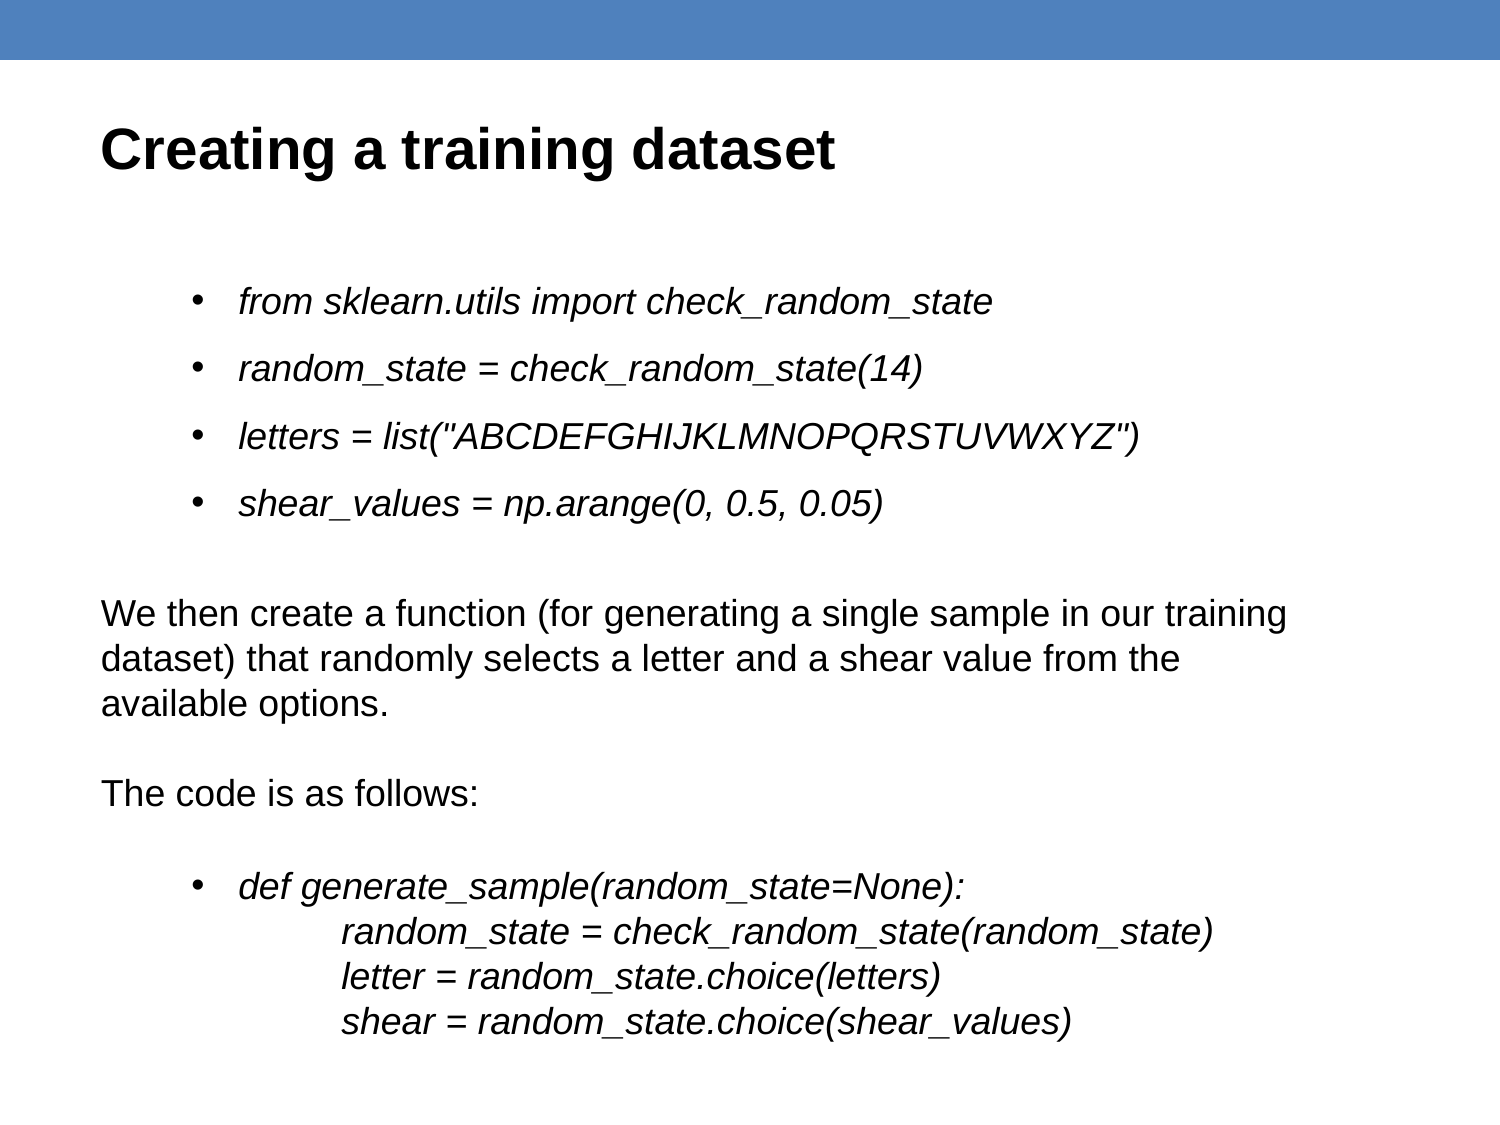

Creating a training dataset
from sklearn.utils import check_random_state
random_state = check_random_state(14)
letters = list("ABCDEFGHIJKLMNOPQRSTUVWXYZ")
shear_values = np.arange(0, 0.5, 0.05)
We then create a function (for generating a single sample in our training dataset) that randomly selects a letter and a shear value from the available options.

The code is as follows:
def generate_sample(random_state=None):
	random_state = check_random_state(random_state)
	letter = random_state.choice(letters)
	shear = random_state.choice(shear_values)